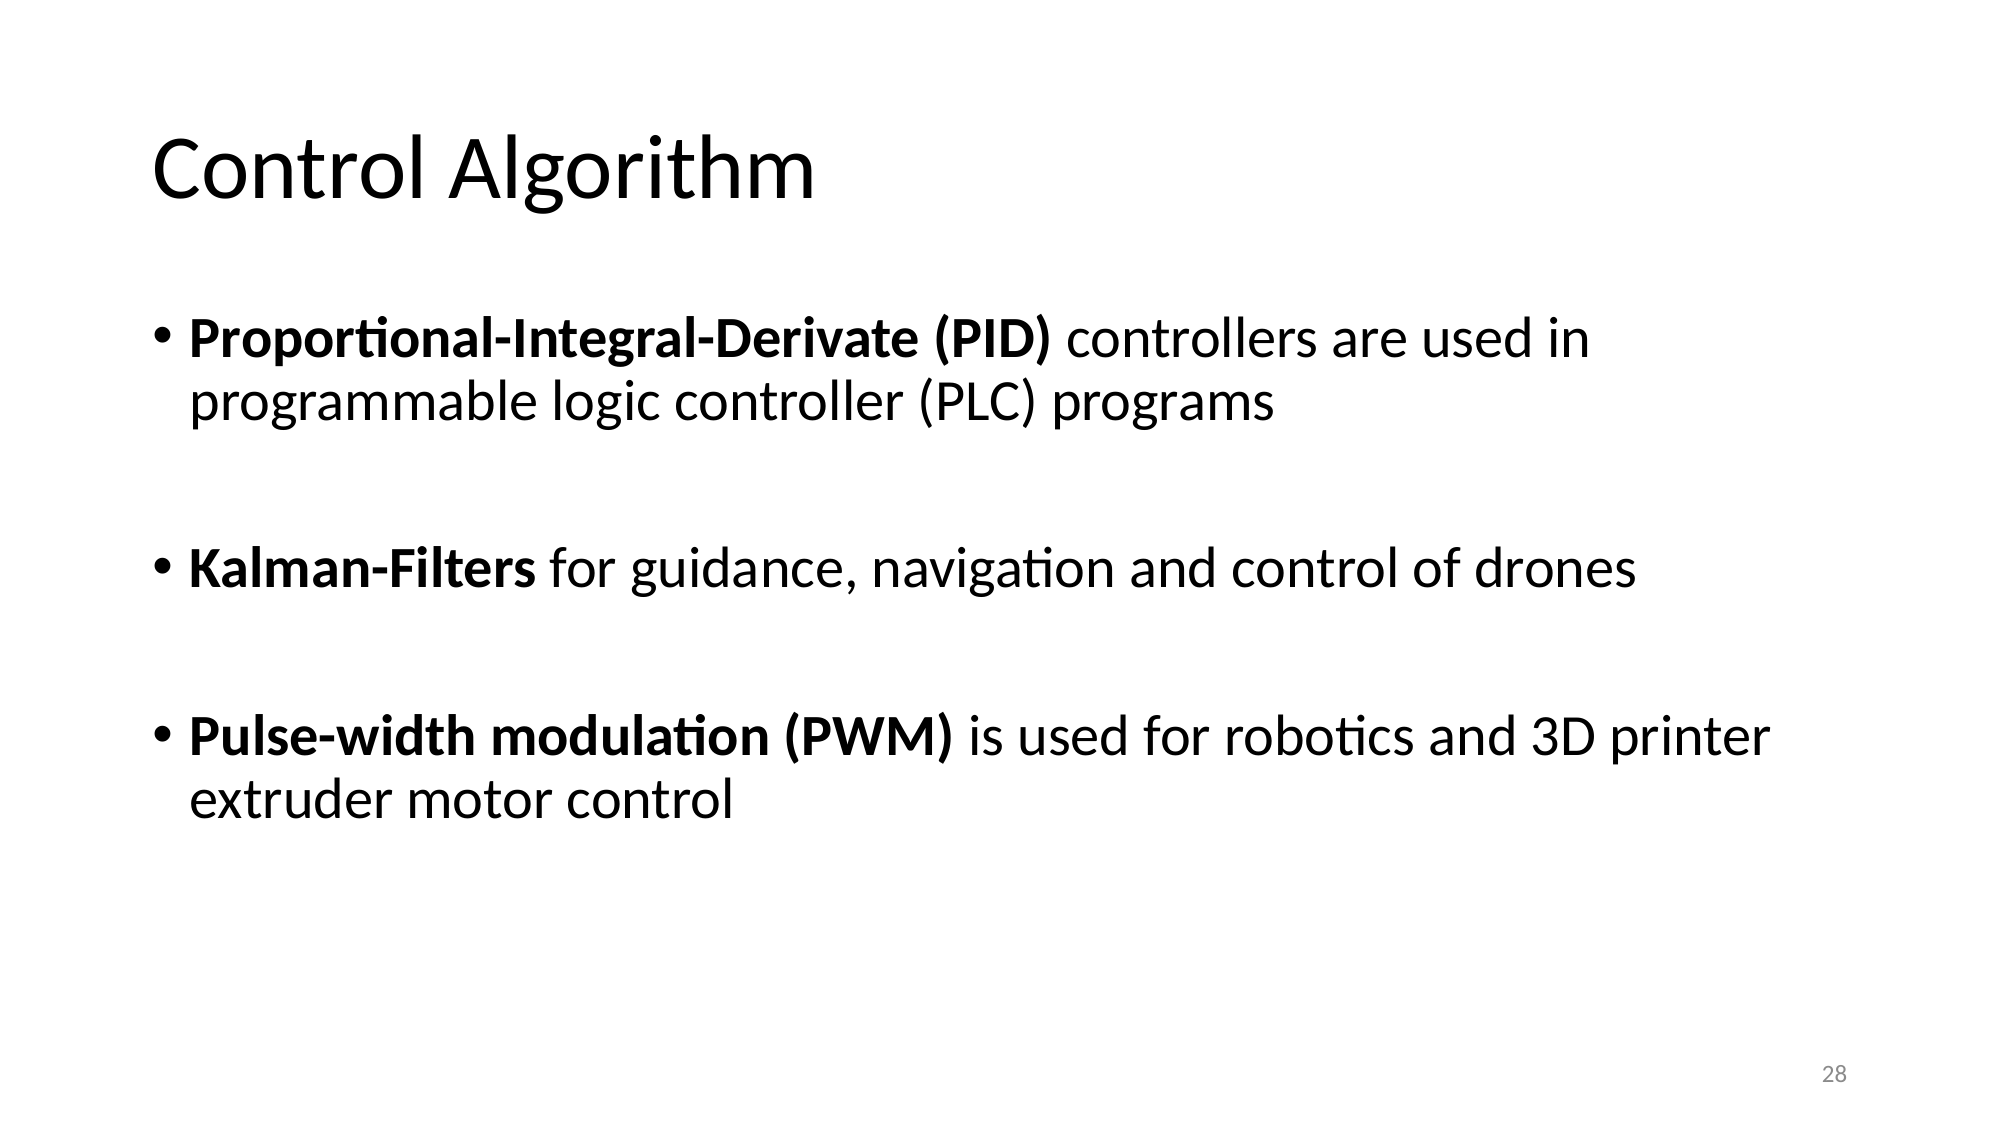

# Control Algorithm
Proportional-Integral-Derivate (PID) controllers are used in programmable logic controller (PLC) programs

Kalman-Filters for guidance, navigation and control of drones

Pulse-width modulation (PWM) is used for robotics and 3D printer extruder motor control
28